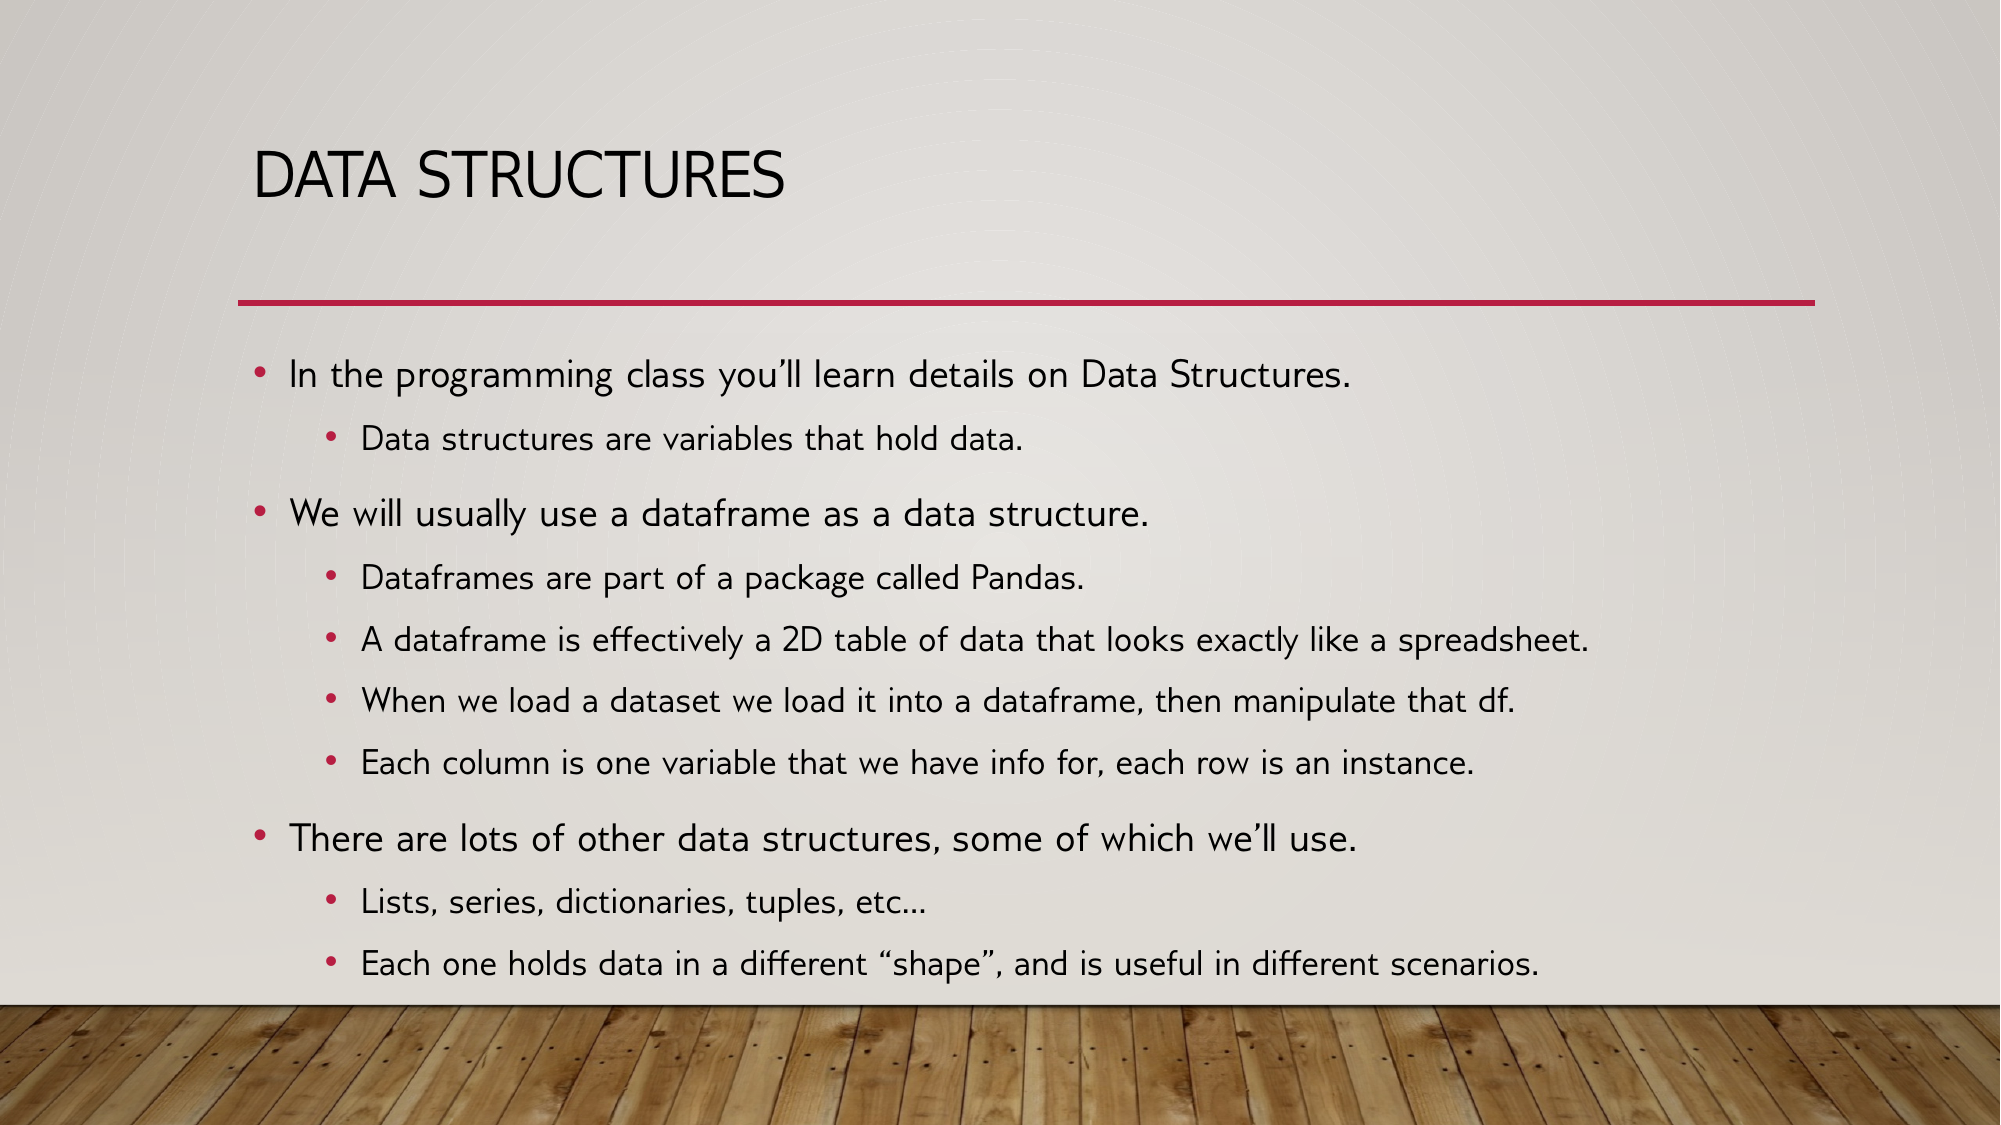

# Data Structures
In the programming class you’ll learn details on Data Structures.
Data structures are variables that hold data.
We will usually use a dataframe as a data structure.
Dataframes are part of a package called Pandas.
A dataframe is effectively a 2D table of data that looks exactly like a spreadsheet.
When we load a dataset we load it into a dataframe, then manipulate that df.
Each column is one variable that we have info for, each row is an instance.
There are lots of other data structures, some of which we’ll use.
Lists, series, dictionaries, tuples, etc…
Each one holds data in a different “shape”, and is useful in different scenarios.